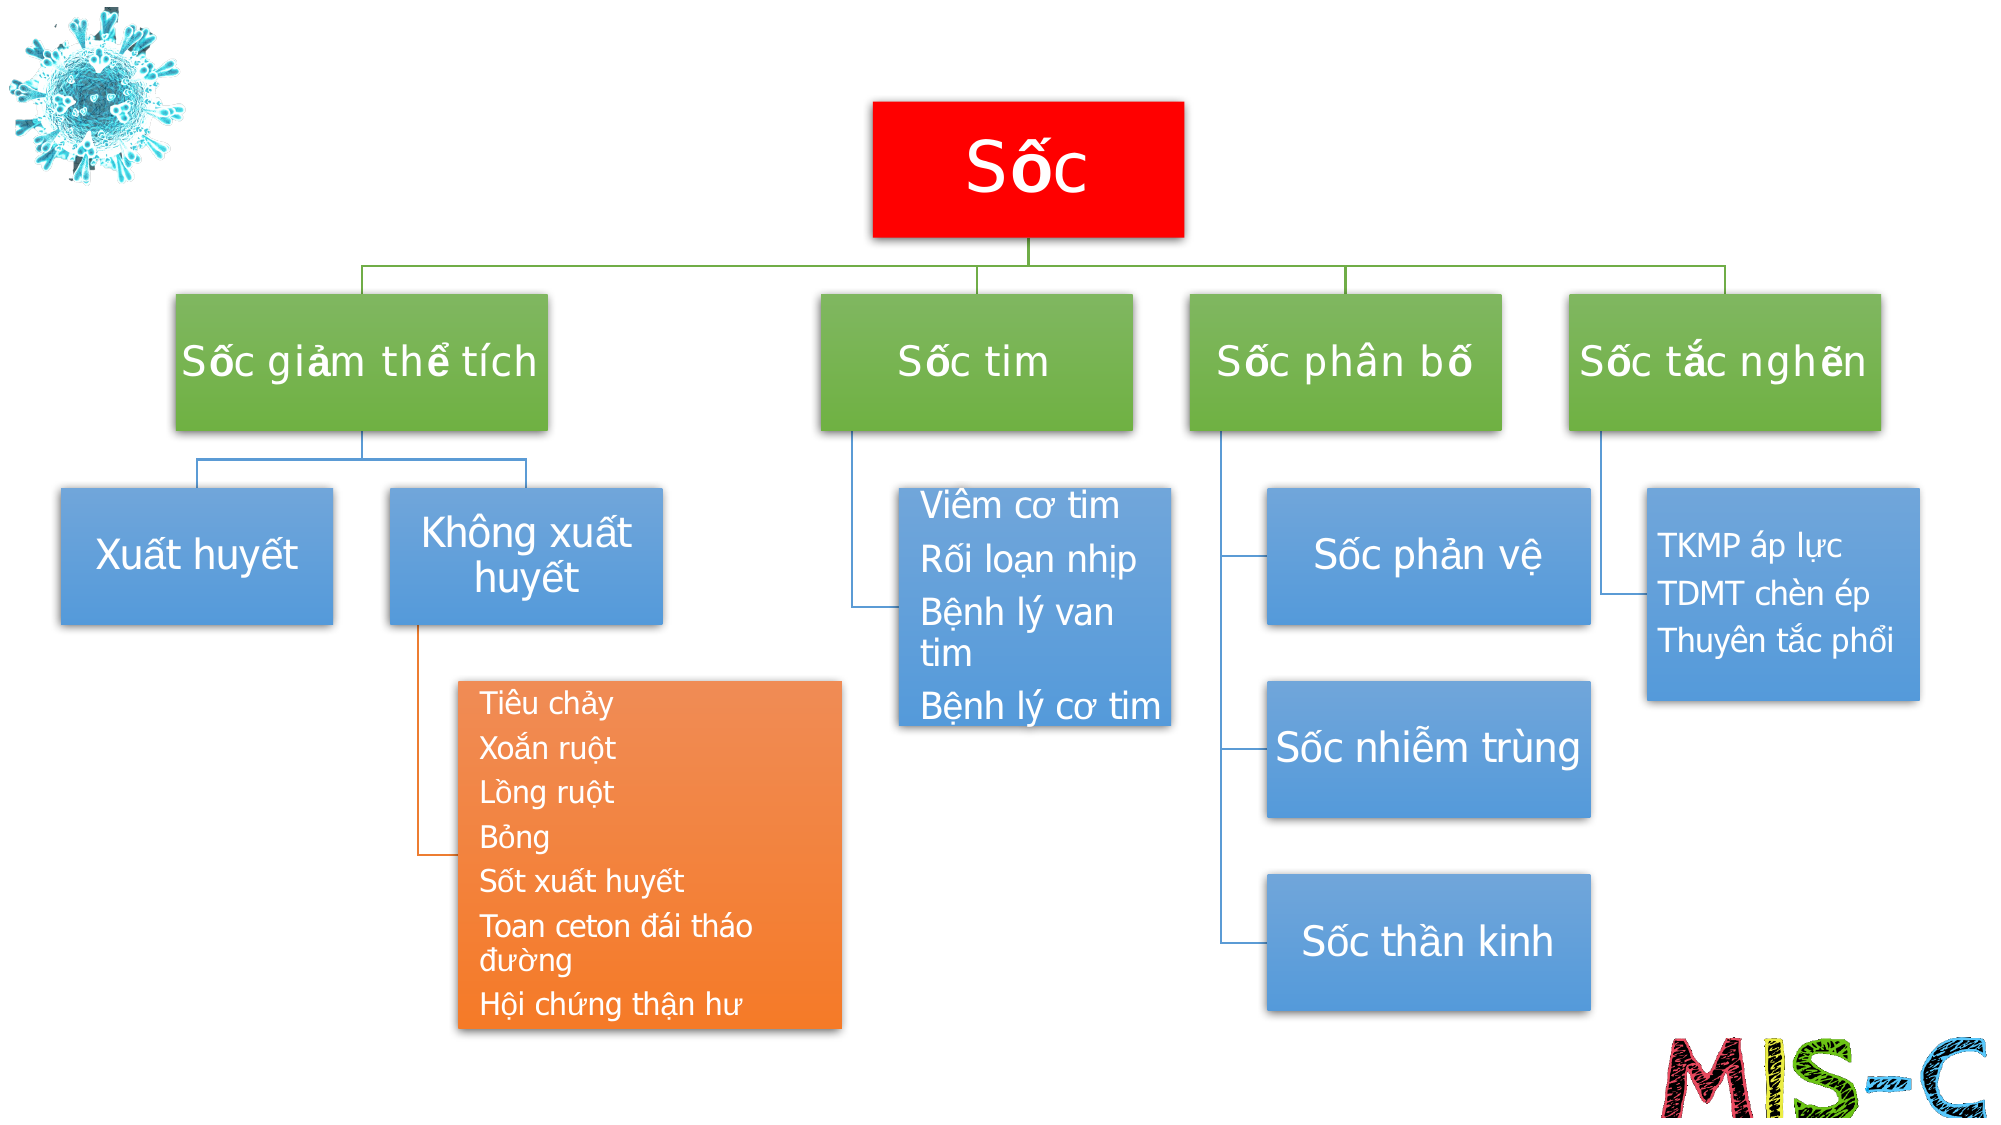

Sốc
Sốc giảm thể tích
Xuất huyết
Không xuất huyết
Tiêu chảy
Xoắn ruột
Lồng ruột
Bỏng
Sốt xuất huyết
Toan ceton đái tháo đường
Hội chứng thận hư
Sốc tim
Viêm cơ tim
Rối loạn nhịp
Bệnh lý van tim
Bệnh lý cơ tim
Sốc phân bố
Sốc phản vệ
Sốc nhiễm trùng
Sốc thần kinh
Sốc tắc nghẽn
TKMP áp lực
TDMT chèn ép
Thuyên tắc phổi